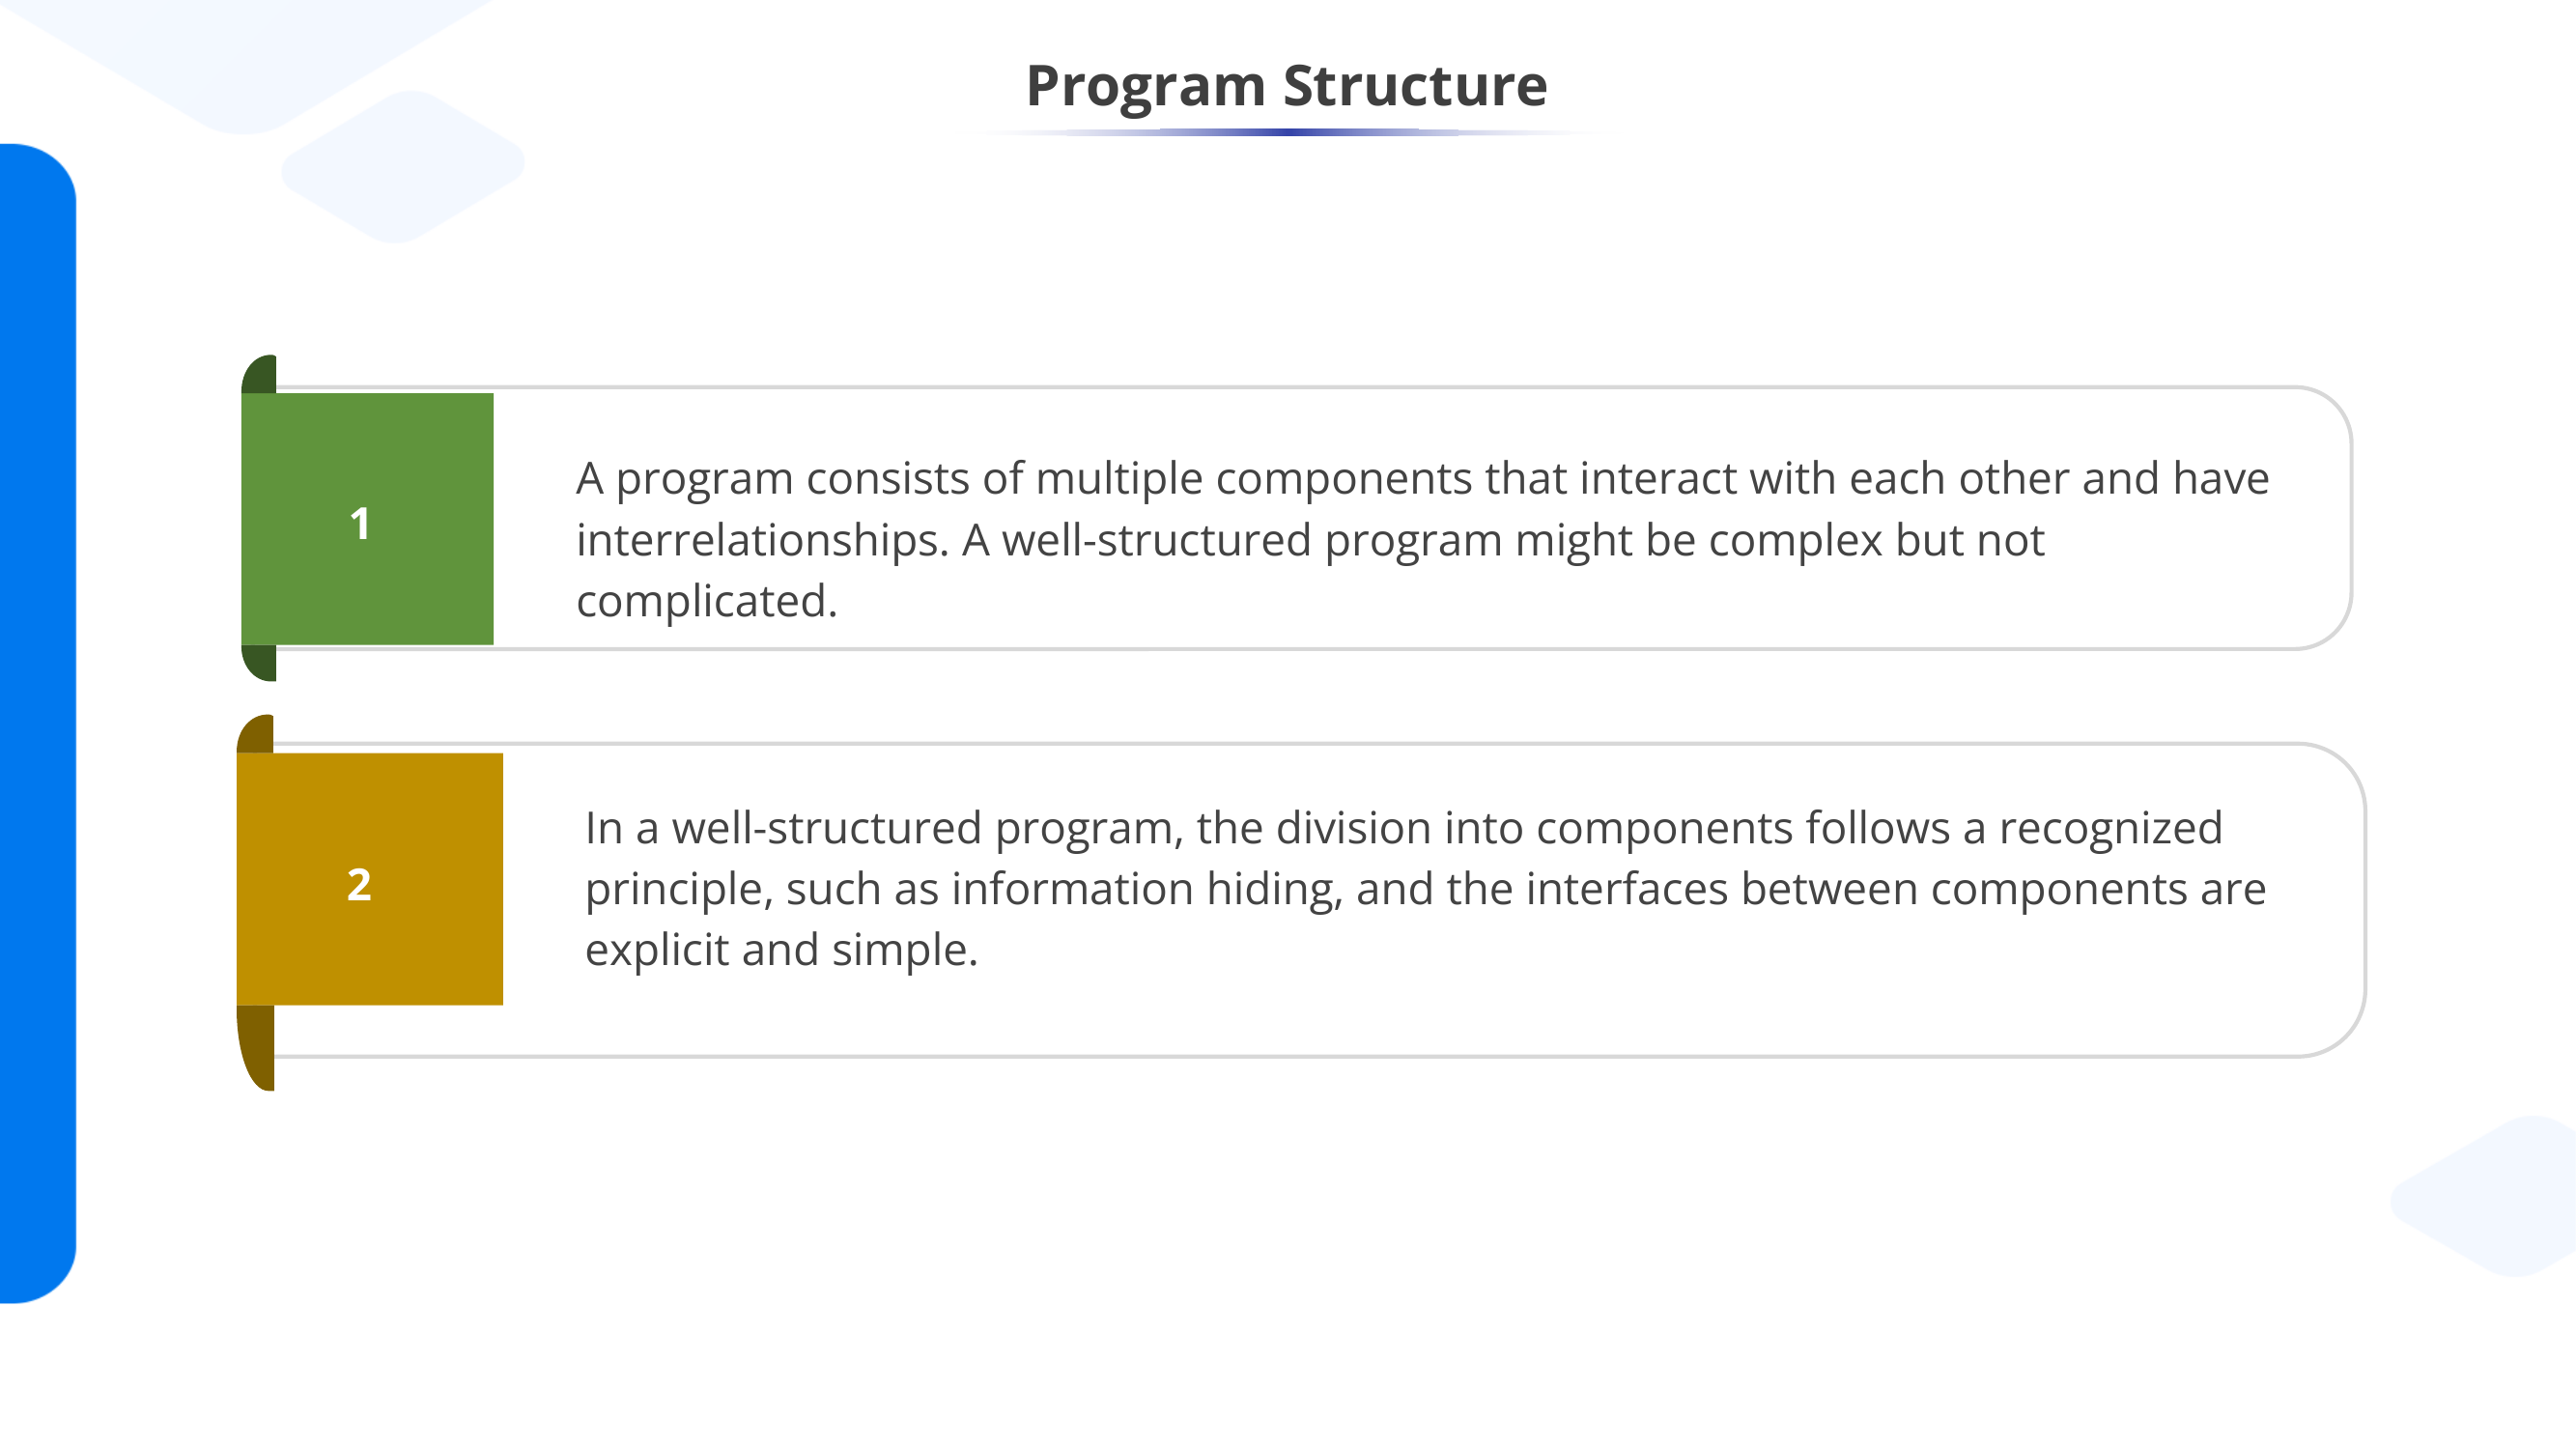

# Program Structure

1

2
In a well-structured program, the division into components follows a recognized principle, such as information hiding, and the interfaces between components are explicit and simple.
A program consists of multiple components that interact with each other and have interrelationships. A well-structured program might be complex but not complicated.